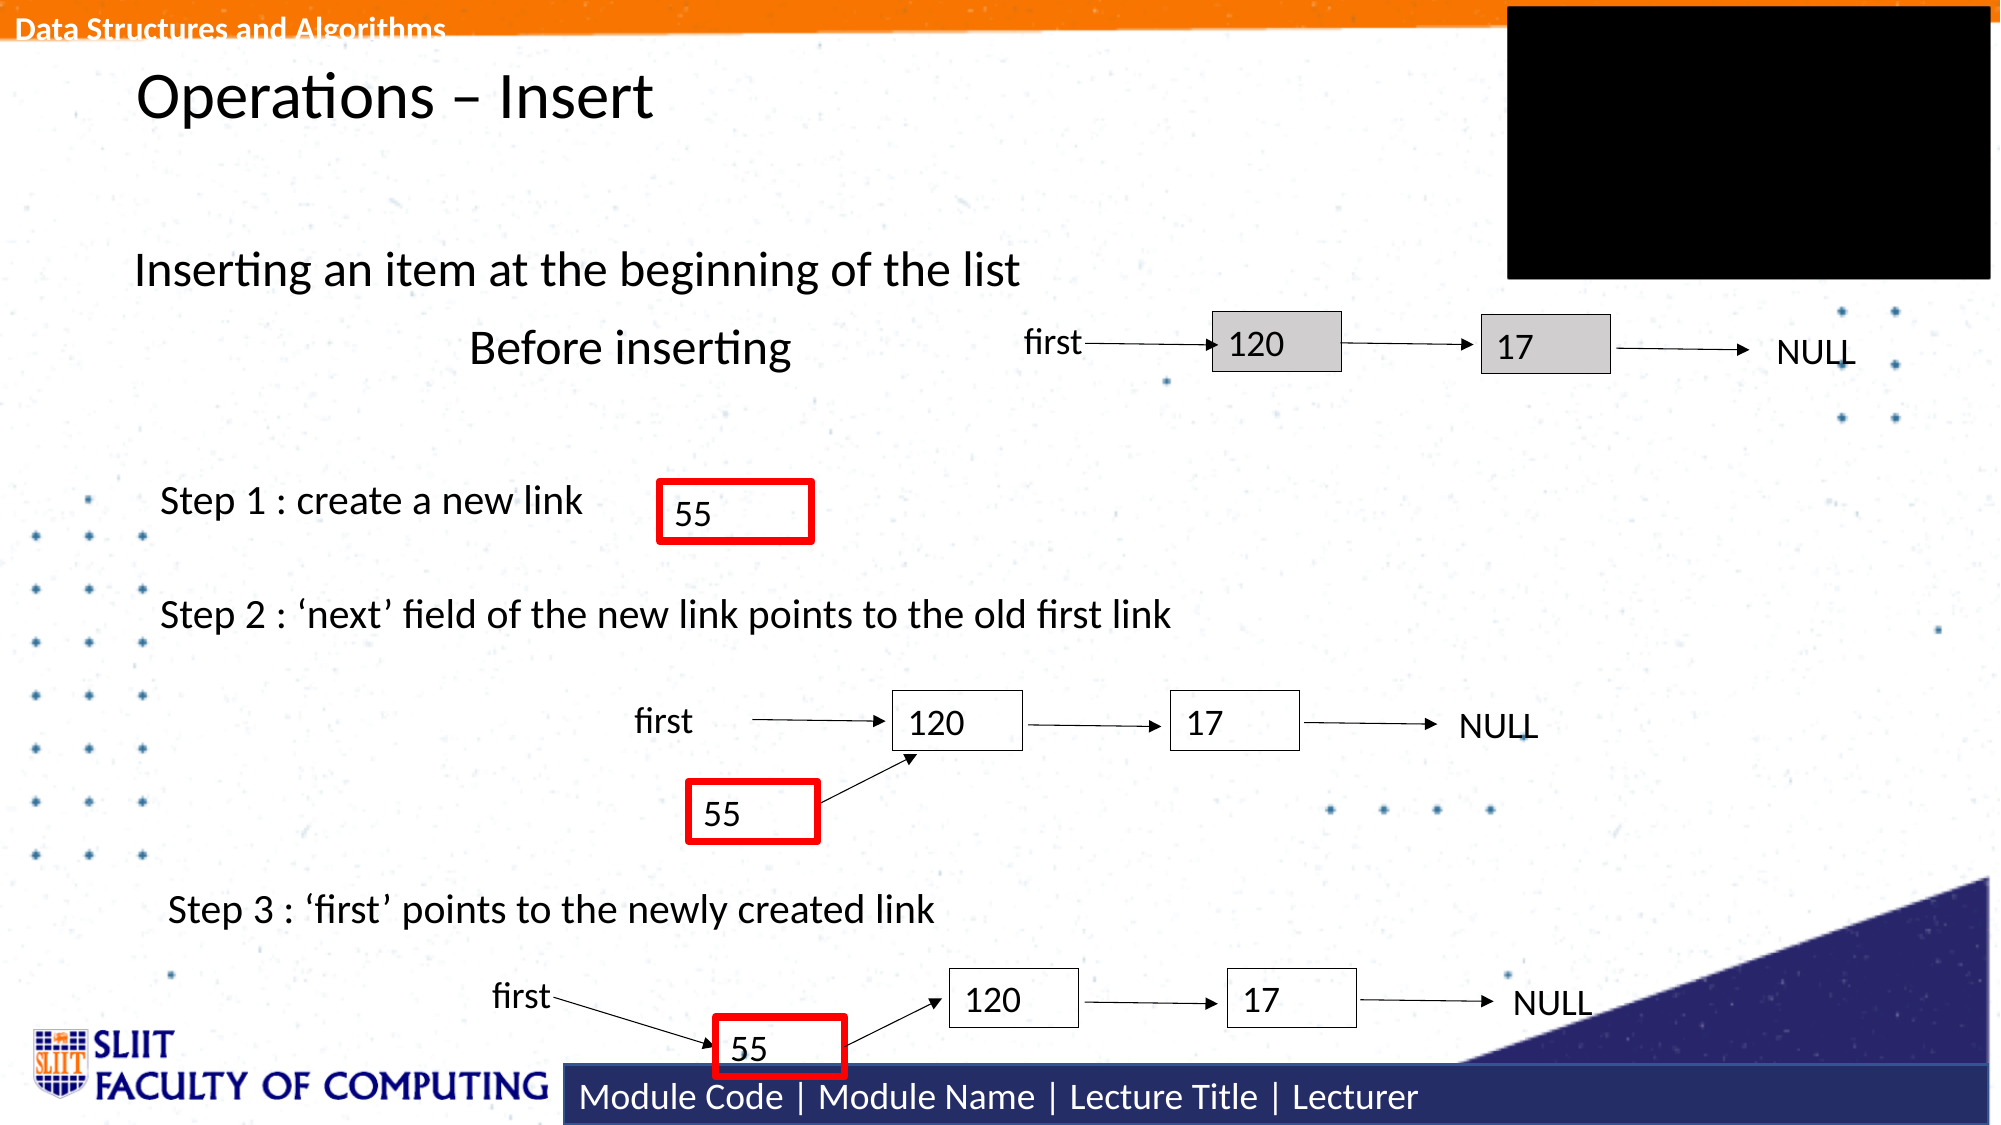

# Operations – Insert
Inserting an item at the beginning of the list
Before inserting
first
120
17
NULL
Step 1 : create a new link
55
Step 2 : ‘next’ field of the new link points to the old first link
first
120
17
NULL
55
Step 3 : ‘first’ points to the newly created link
120
17
NULL
55
first